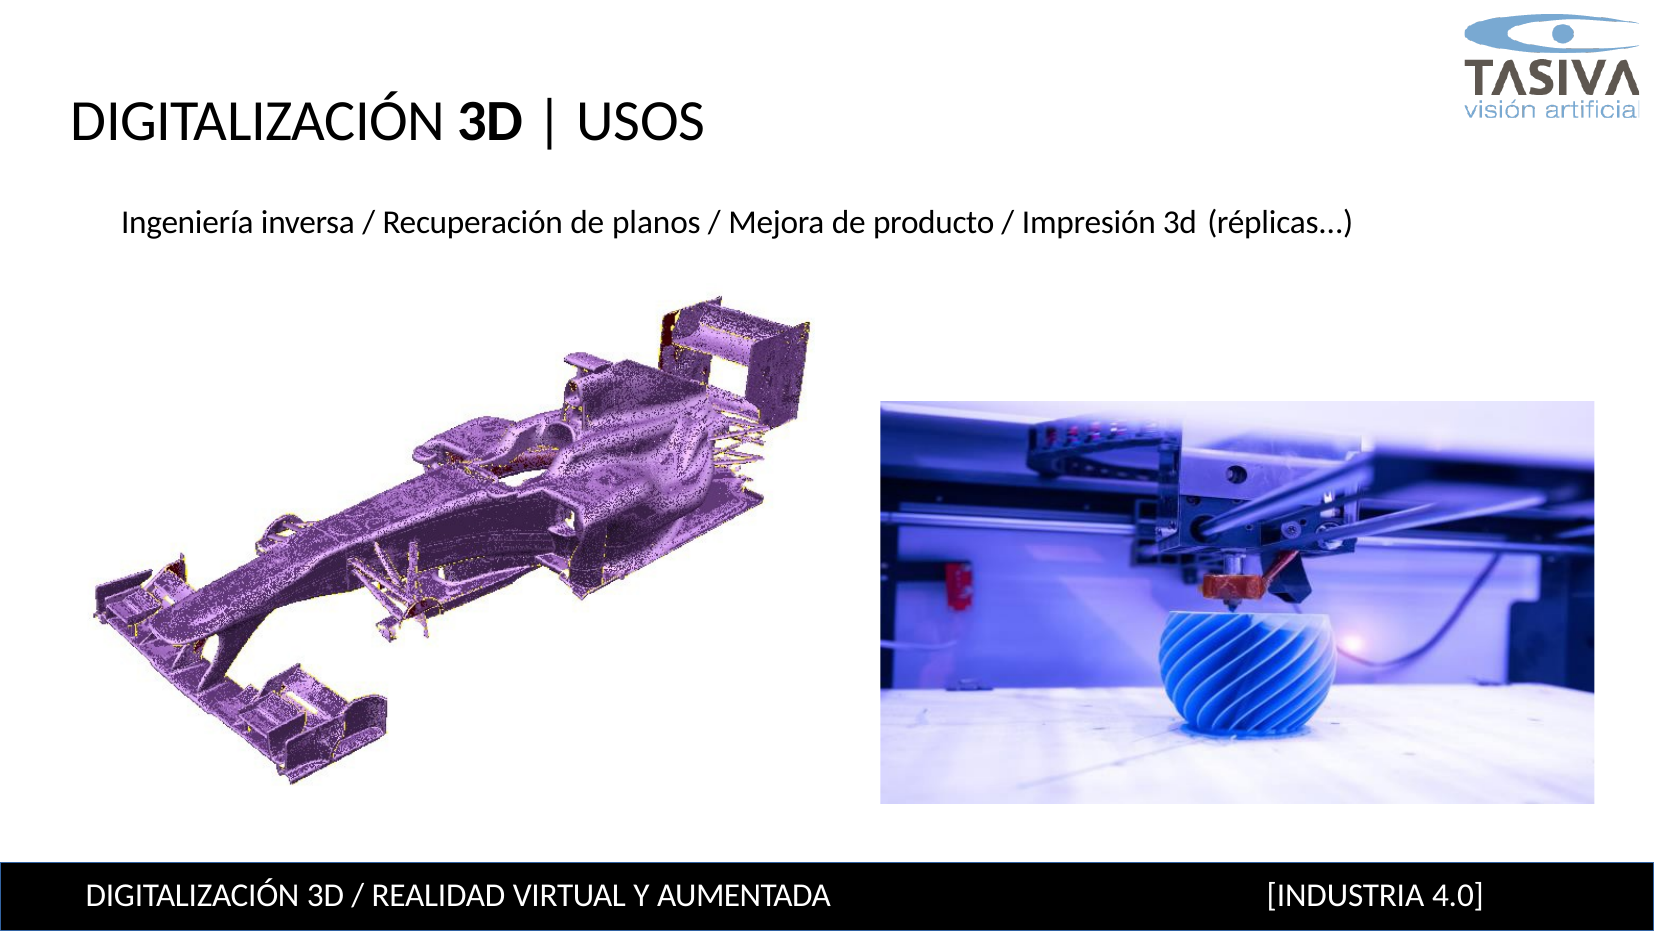

# DIGITALIZACIÓN 3D | USOS
Ingeniería inversa / Recuperación de planos / Mejora de producto / Impresión 3d (réplicas...)

DIGITALIZACIÓN 3D / REALIDAD VIRTUAL Y AUMENTADA
[INDUSTRIA 4.0]